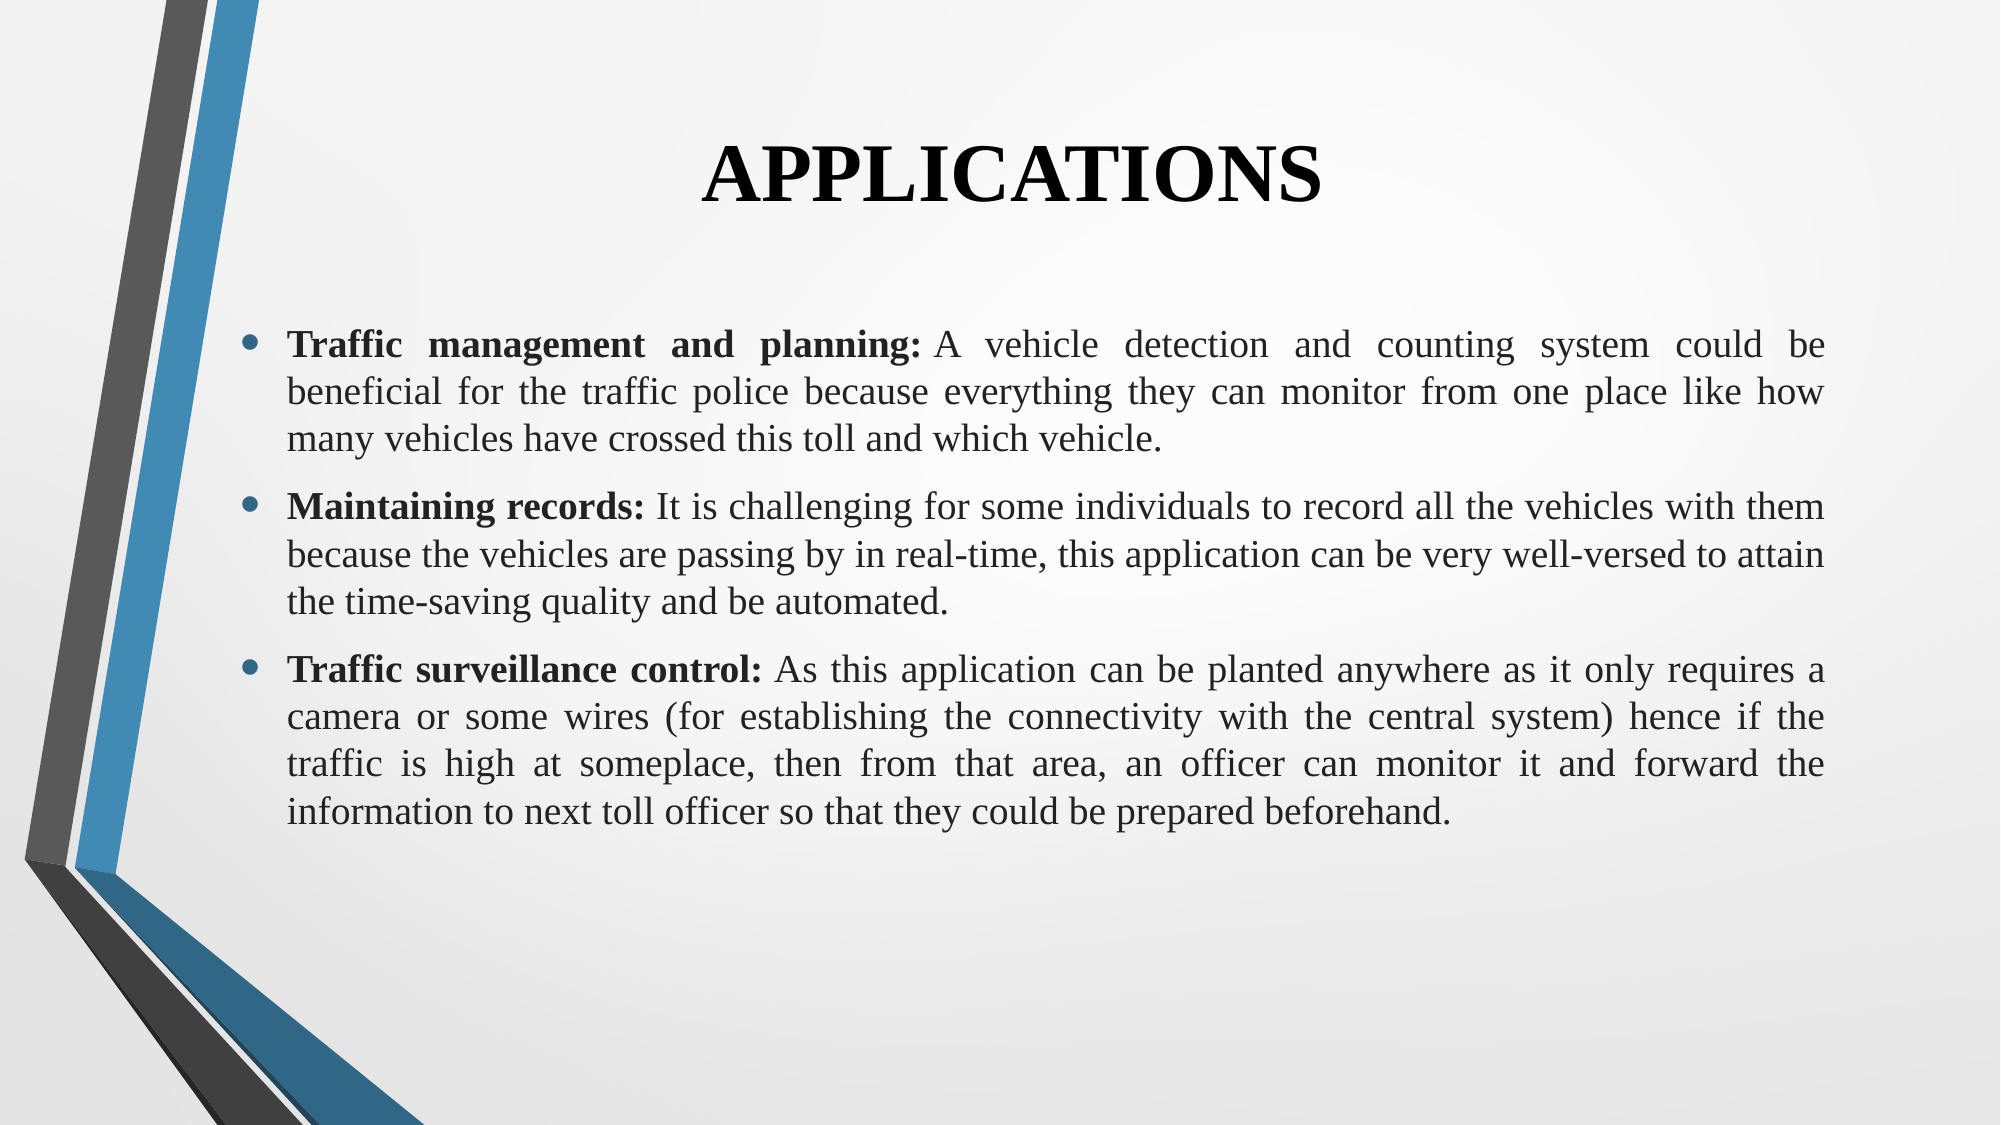

# APPLICATIONS
Traffic management and planning: A vehicle detection and counting system could be beneficial for the traffic police because everything they can monitor from one place like how many vehicles have crossed this toll and which vehicle.
Maintaining records: It is challenging for some individuals to record all the vehicles with them because the vehicles are passing by in real-time, this application can be very well-versed to attain the time-saving quality and be automated.
Traffic surveillance control: As this application can be planted anywhere as it only requires a camera or some wires (for establishing the connectivity with the central system) hence if the traffic is high at someplace, then from that area, an officer can monitor it and forward the information to next toll officer so that they could be prepared beforehand.